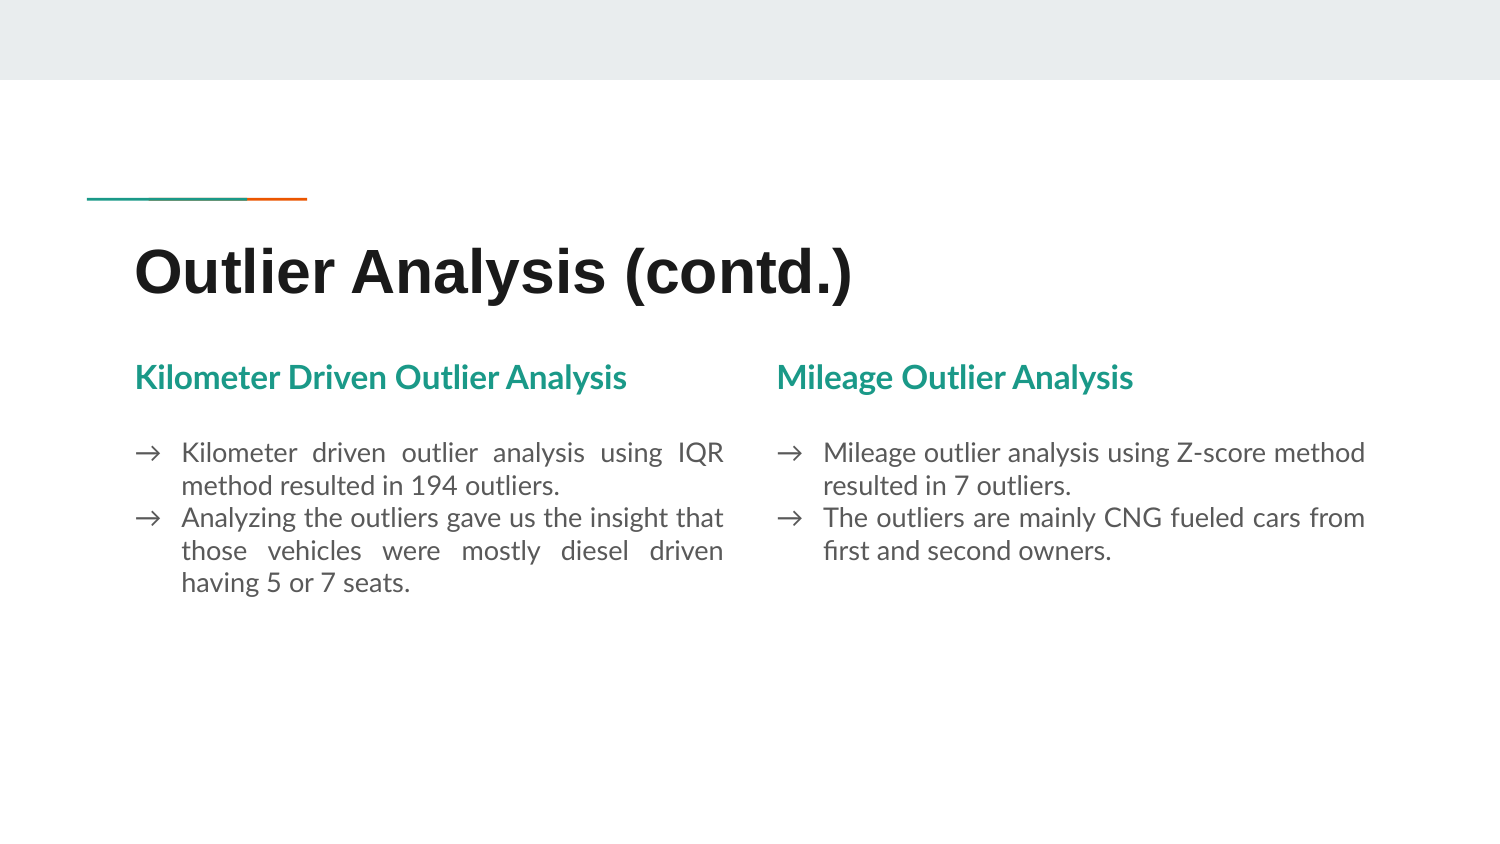

# Outlier Analysis (contd.)
Kilometer Driven Outlier Analysis

Kilometer driven outlier analysis using IQR method resulted in 194 outliers.
Analyzing the outliers gave us the insight that those vehicles were mostly diesel driven having 5 or 7 seats.

Mileage Outlier Analysis

Mileage outlier analysis using Z-score method resulted in 7 outliers.
The outliers are mainly CNG fueled cars from first and second owners.